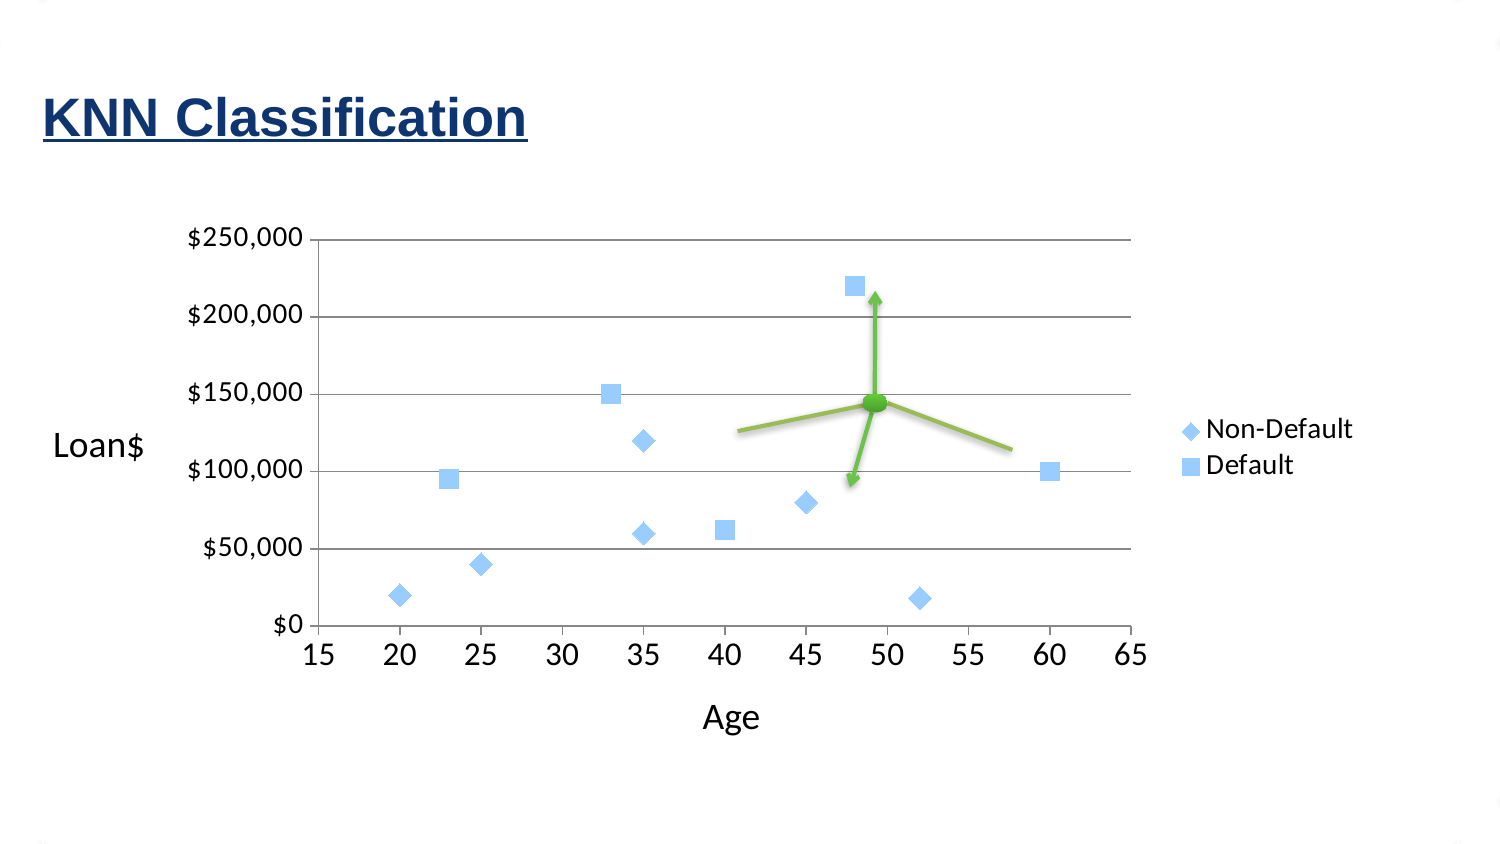

15
# KNN Classification

### Chart

| Category |  |  |
|---|---|---|
Loan$
Age